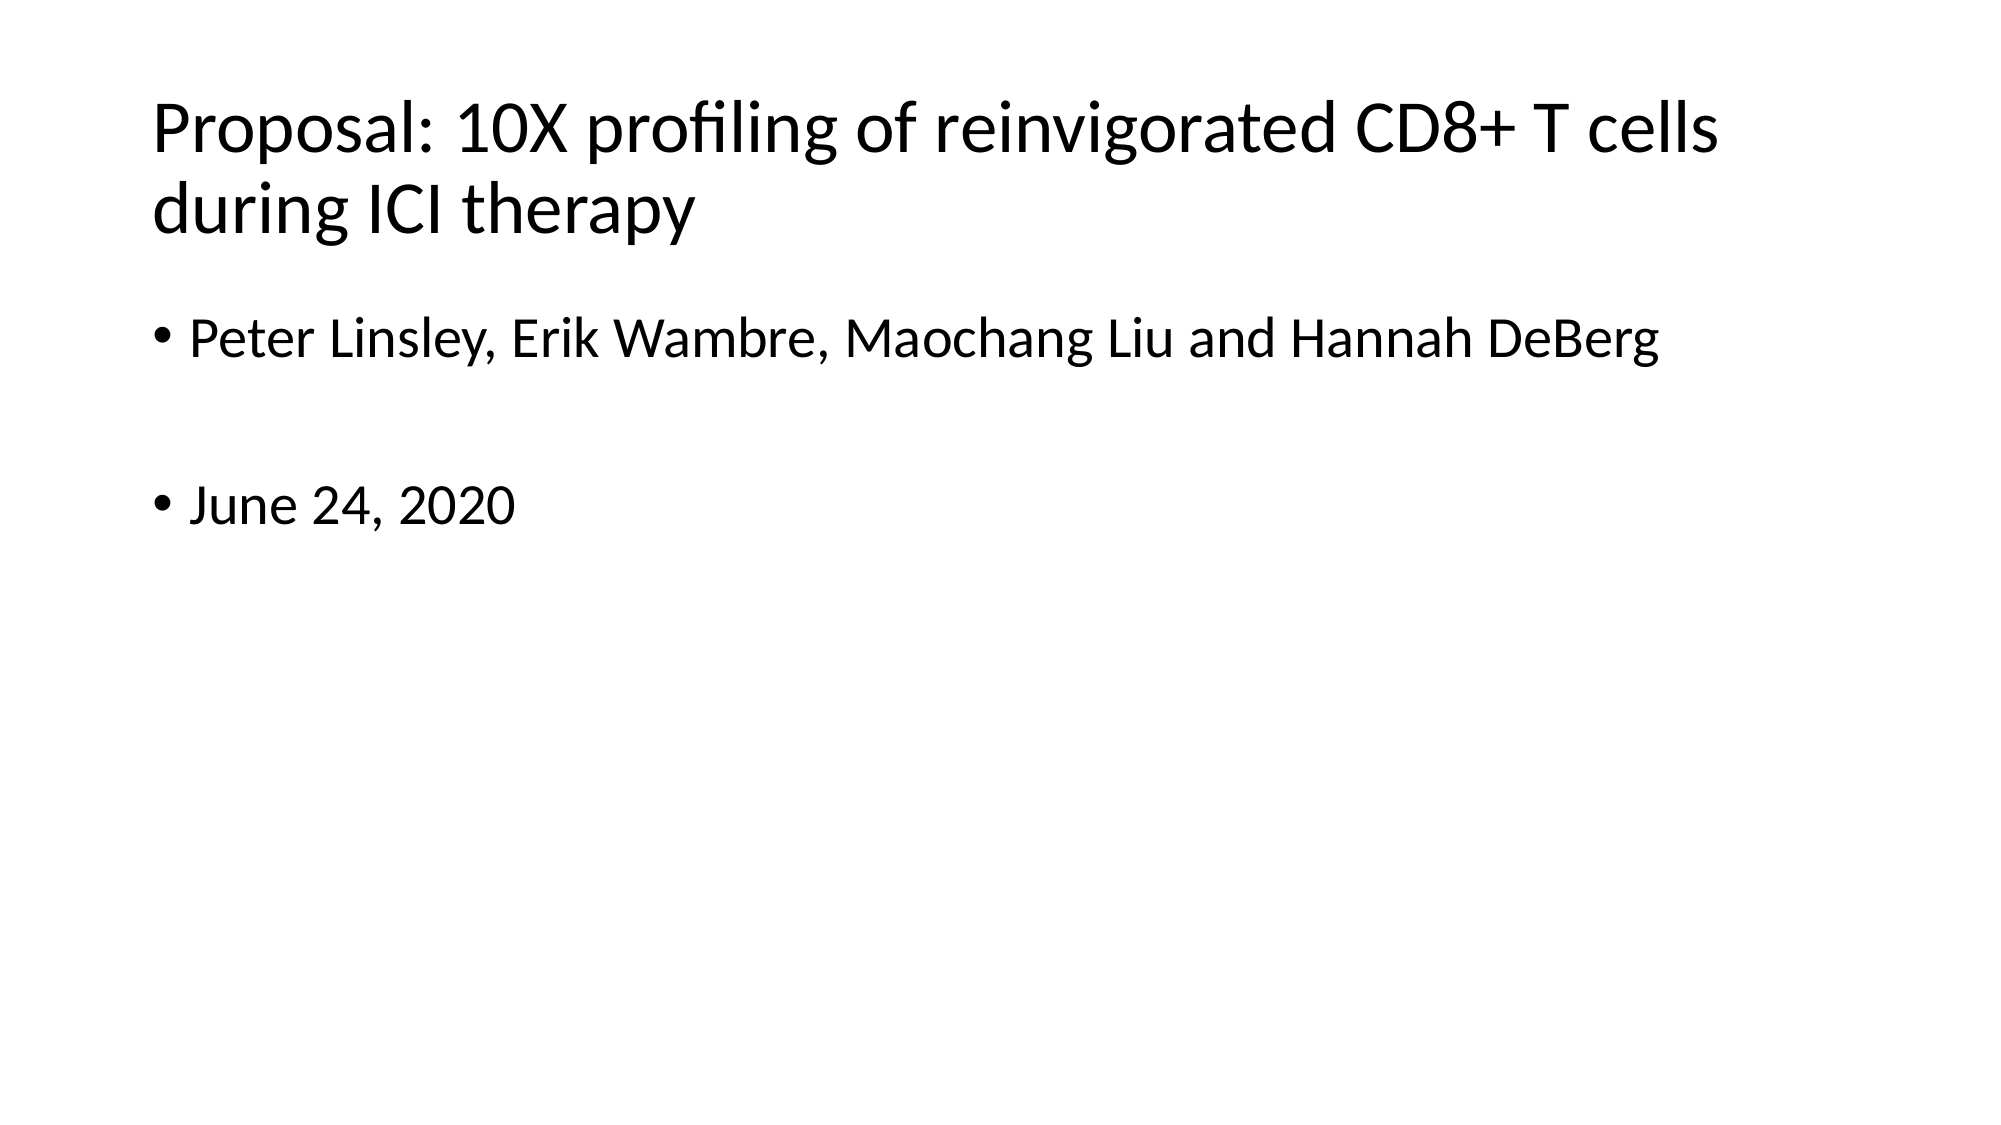

# Proposal: 10X profiling of reinvigorated CD8+ T cells during ICI therapy
Peter Linsley, Erik Wambre, Maochang Liu and Hannah DeBerg

June 24, 2020